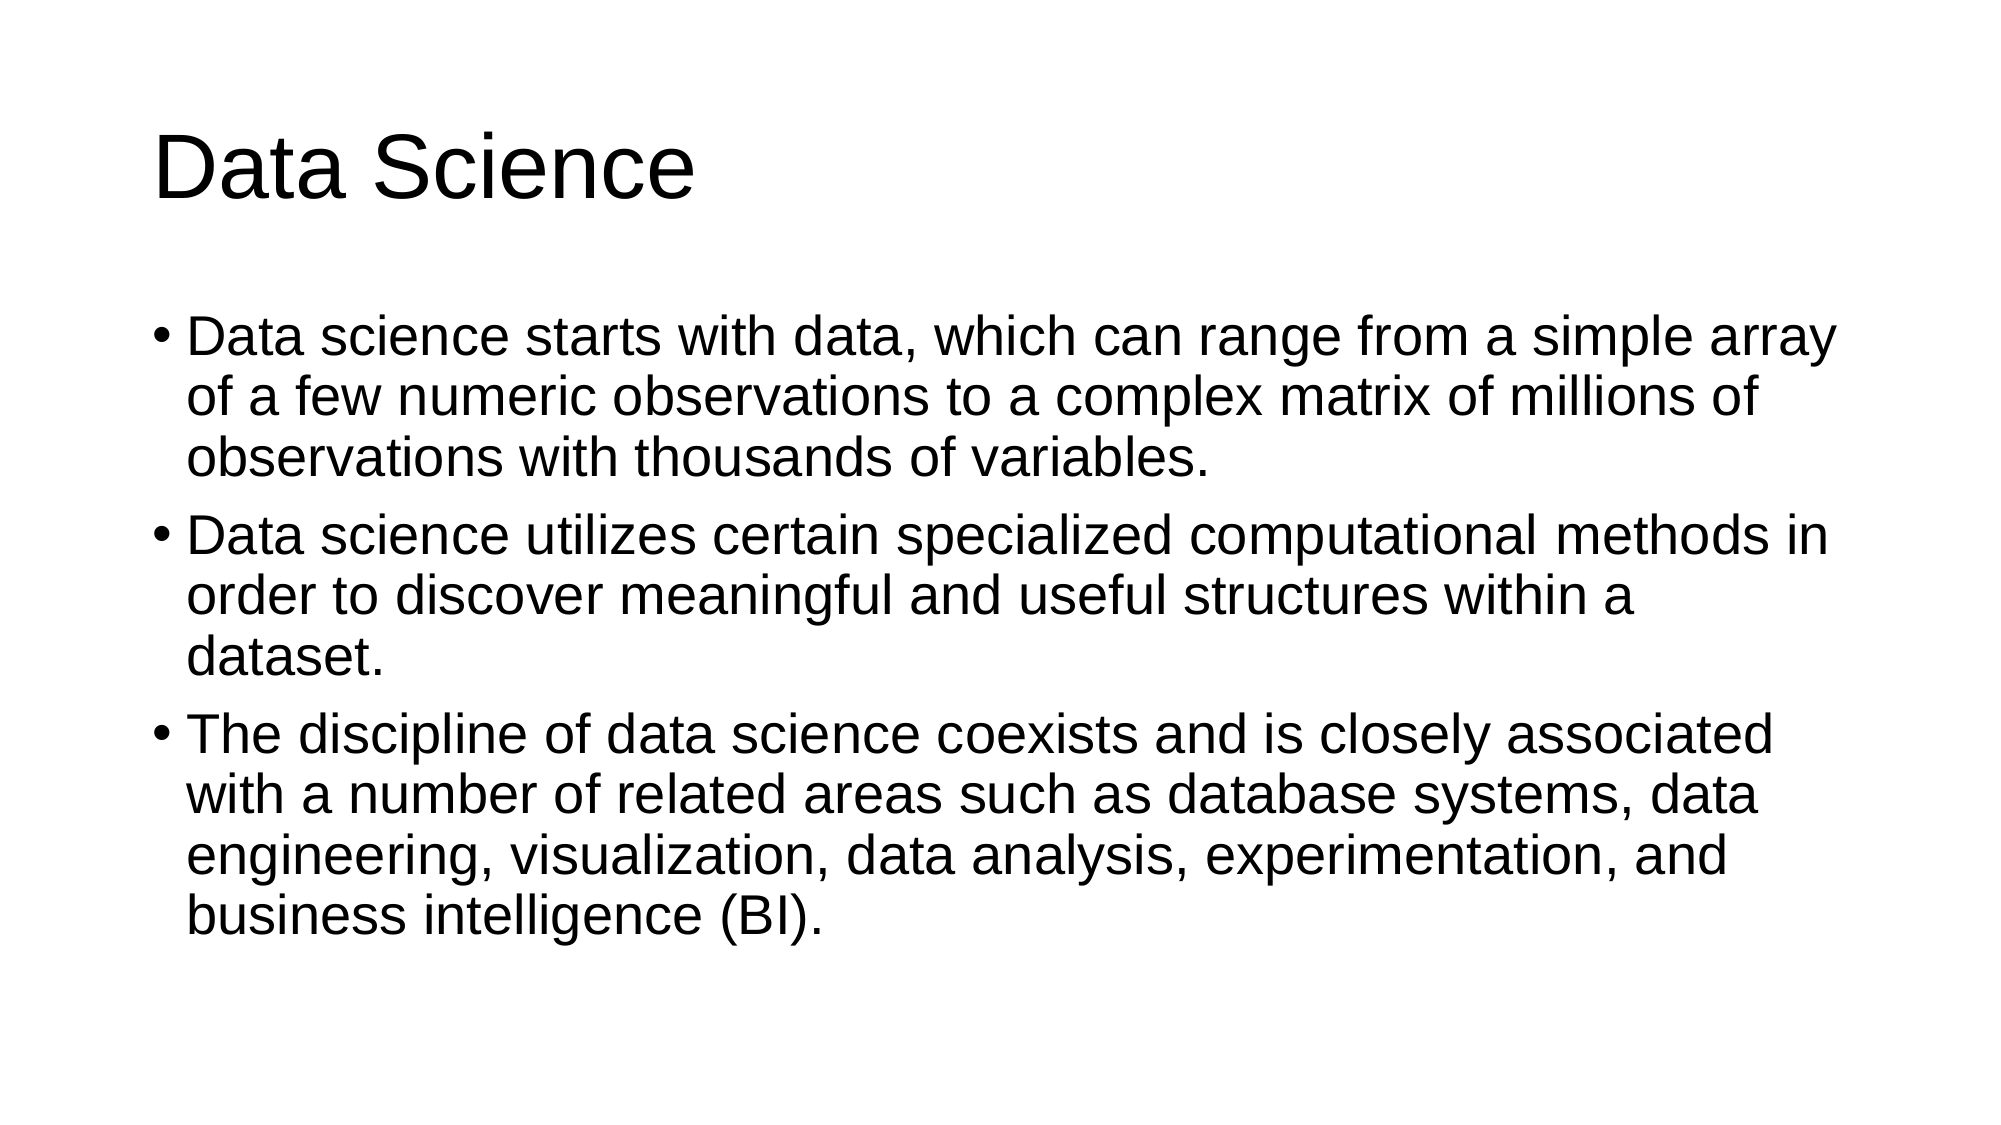

# Data Science
Data science starts with data, which can range from a simple array of a few numeric observations to a complex matrix of millions of observations with thousands of variables.
Data science utilizes certain specialized computational methods in order to discover meaningful and useful structures within a dataset.
The discipline of data science coexists and is closely associated with a number of related areas such as database systems, data engineering, visualization, data analysis, experimentation, and business intelligence (BI).